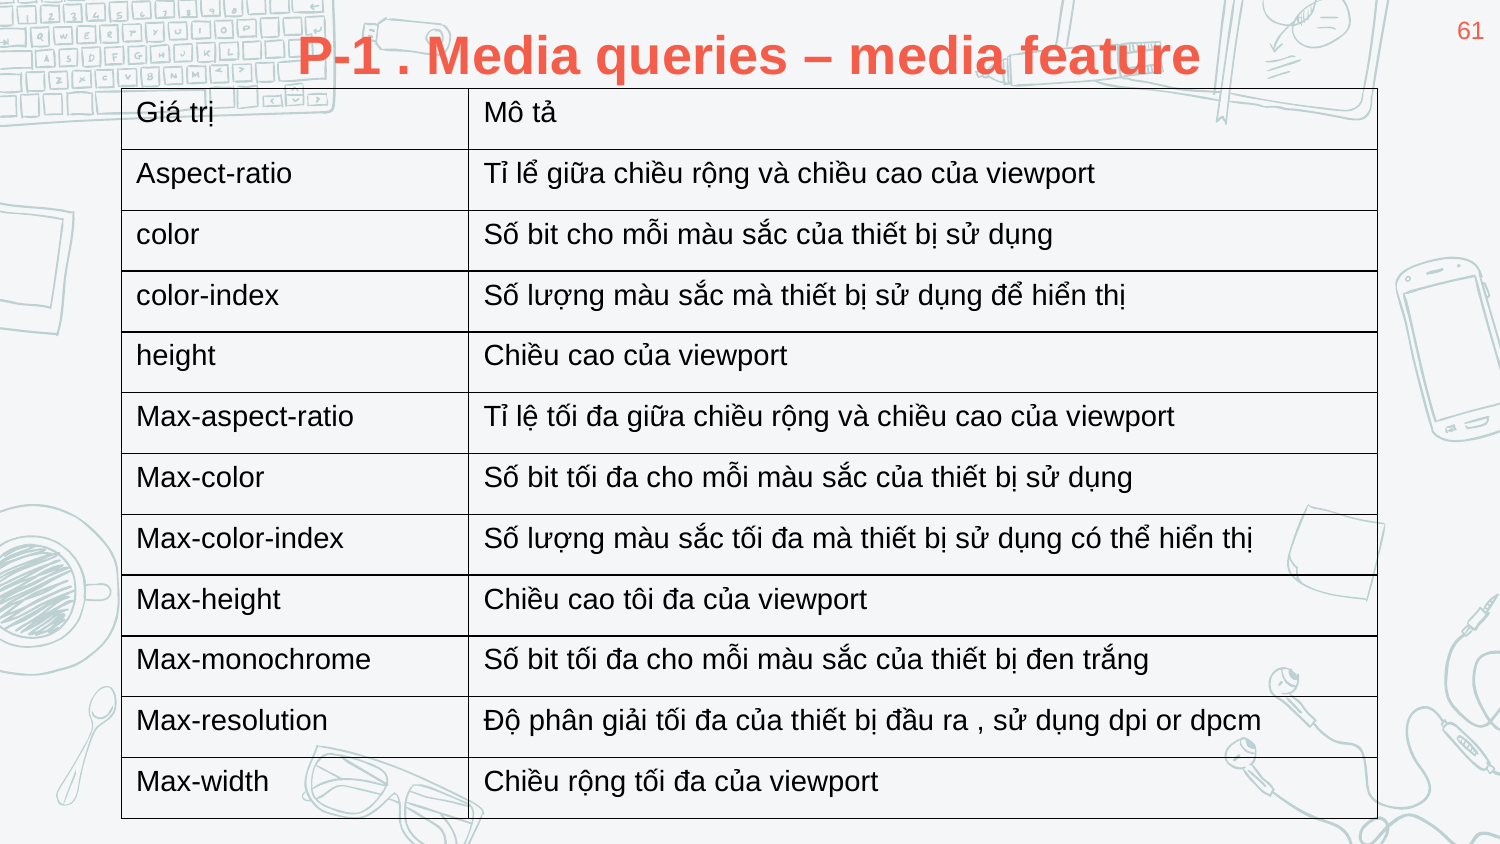

61
# P-1 . Media queries – media feature
| Giá trị | Mô tả |
| --- | --- |
| Aspect-ratio | Tỉ lể giữa chiều rộng và chiều cao của viewport |
| color | Số bit cho mỗi màu sắc của thiết bị sử dụng |
| color-index | Số lượng màu sắc mà thiết bị sử dụng để hiển thị |
| height | Chiều cao của viewport |
| Max-aspect-ratio | Tỉ lệ tối đa giữa chiều rộng và chiều cao của viewport |
| Max-color | Số bit tối đa cho mỗi màu sắc của thiết bị sử dụng |
| Max-color-index | Số lượng màu sắc tối đa mà thiết bị sử dụng có thể hiển thị |
| Max-height | Chiều cao tôi đa của viewport |
| Max-monochrome | Số bit tối đa cho mỗi màu sắc của thiết bị đen trắng |
| Max-resolution | Độ phân giải tối đa của thiết bị đầu ra , sử dụng dpi or dpcm |
| Max-width | Chiều rộng tối đa của viewport |